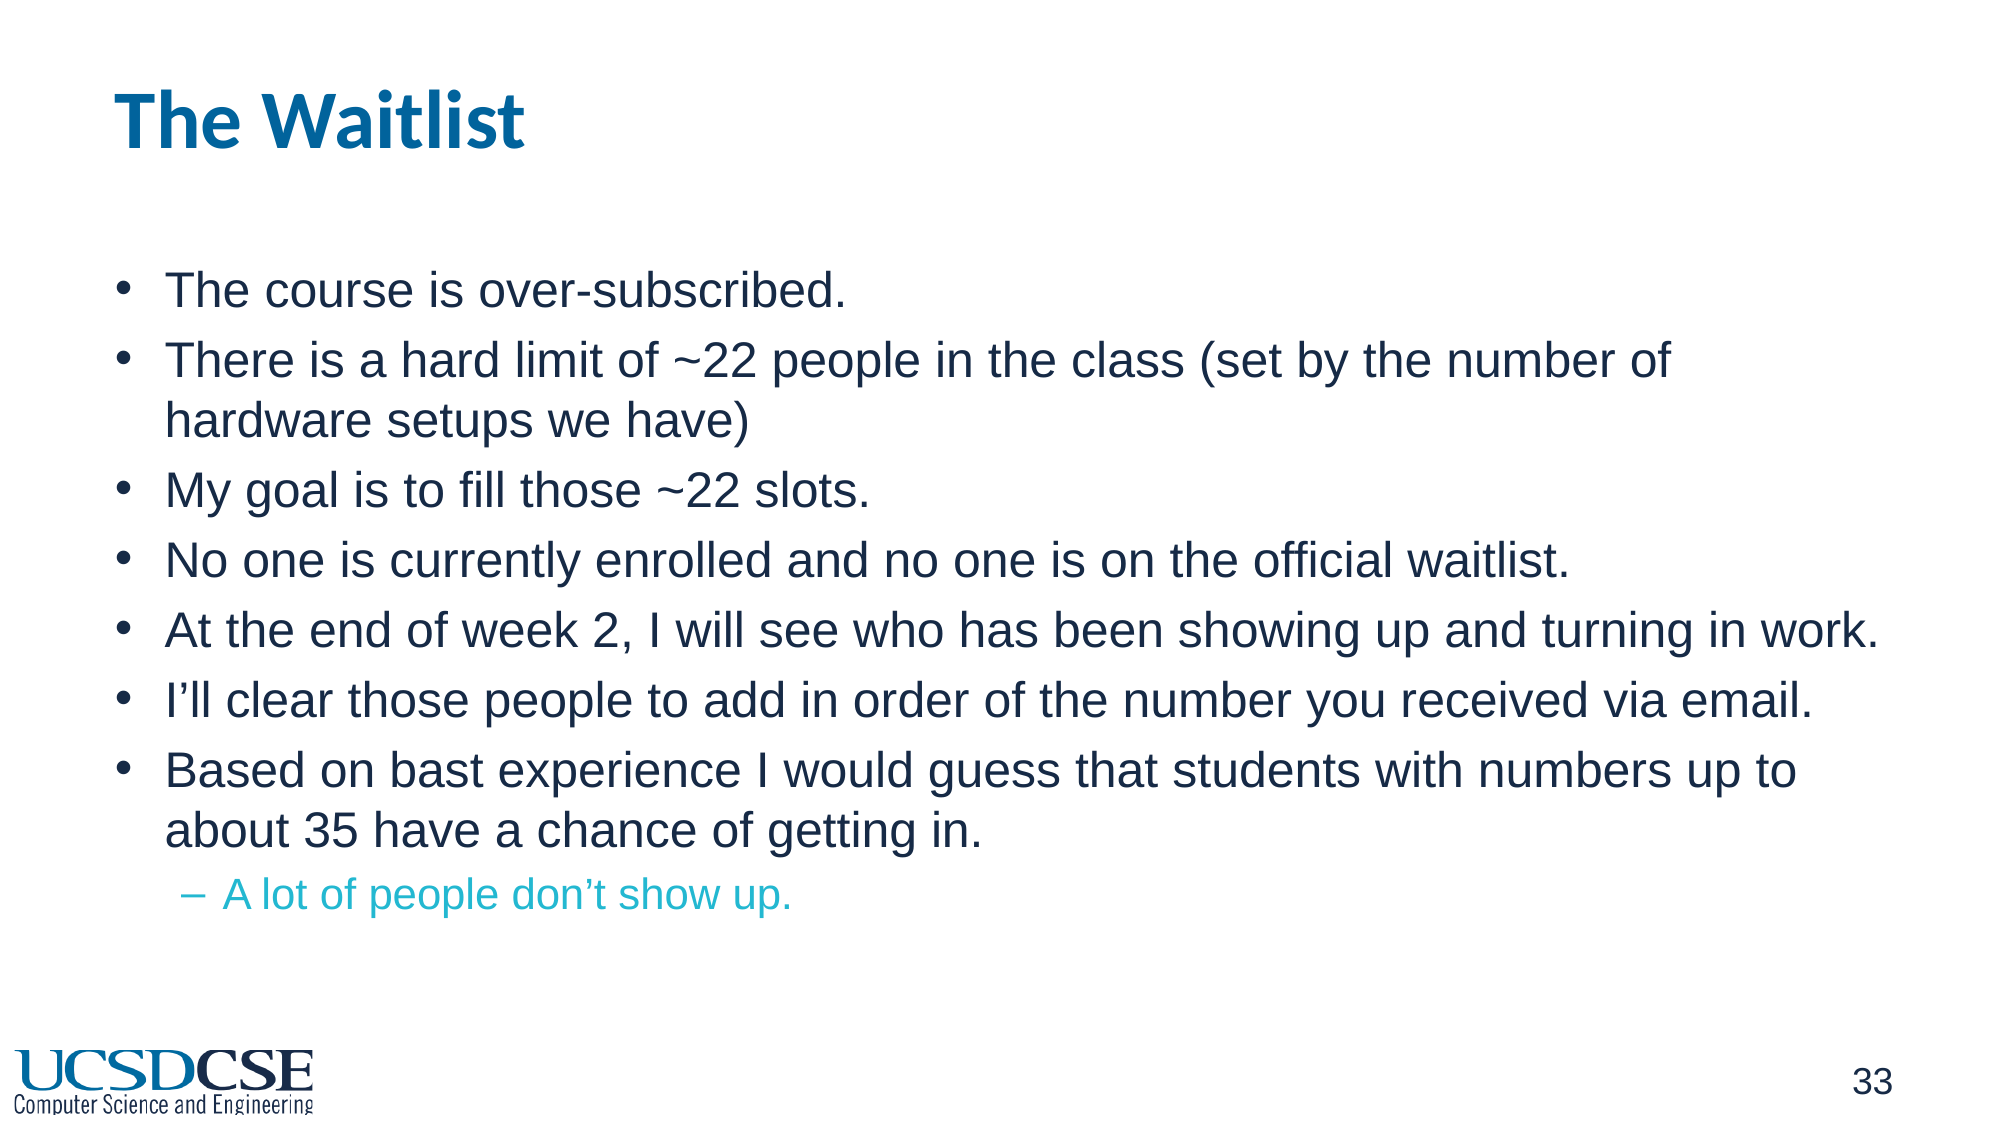

# The Waitlist
The course is over-subscribed.
There is a hard limit of ~22 people in the class (set by the number of hardware setups we have)
My goal is to fill those ~22 slots.
No one is currently enrolled and no one is on the official waitlist.
At the end of week 2, I will see who has been showing up and turning in work.
I’ll clear those people to add in order of the number you received via email.
Based on bast experience I would guess that students with numbers up to about 35 have a chance of getting in.
A lot of people don’t show up.